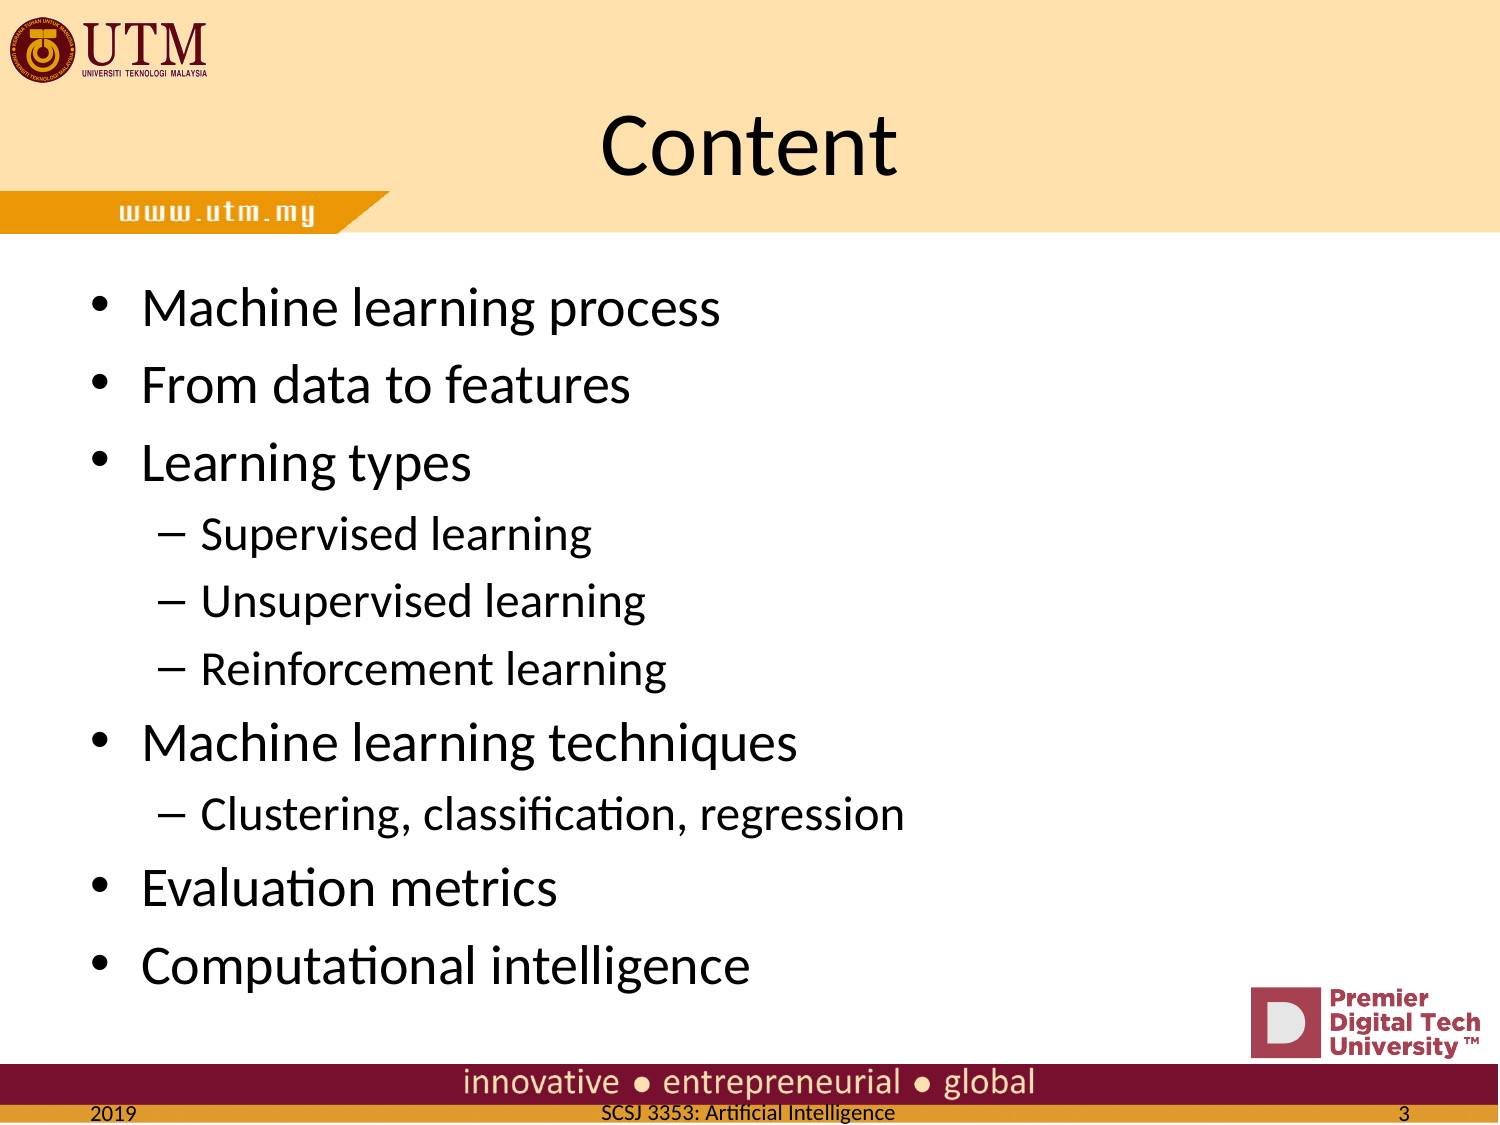

# Content
Machine learning process
From data to features
Learning types
Supervised learning
Unsupervised learning
Reinforcement learning
Machine learning techniques
Clustering, classification, regression
Evaluation metrics
Computational intelligence

2019
3
SCSJ 3353: Artificial Intelligence